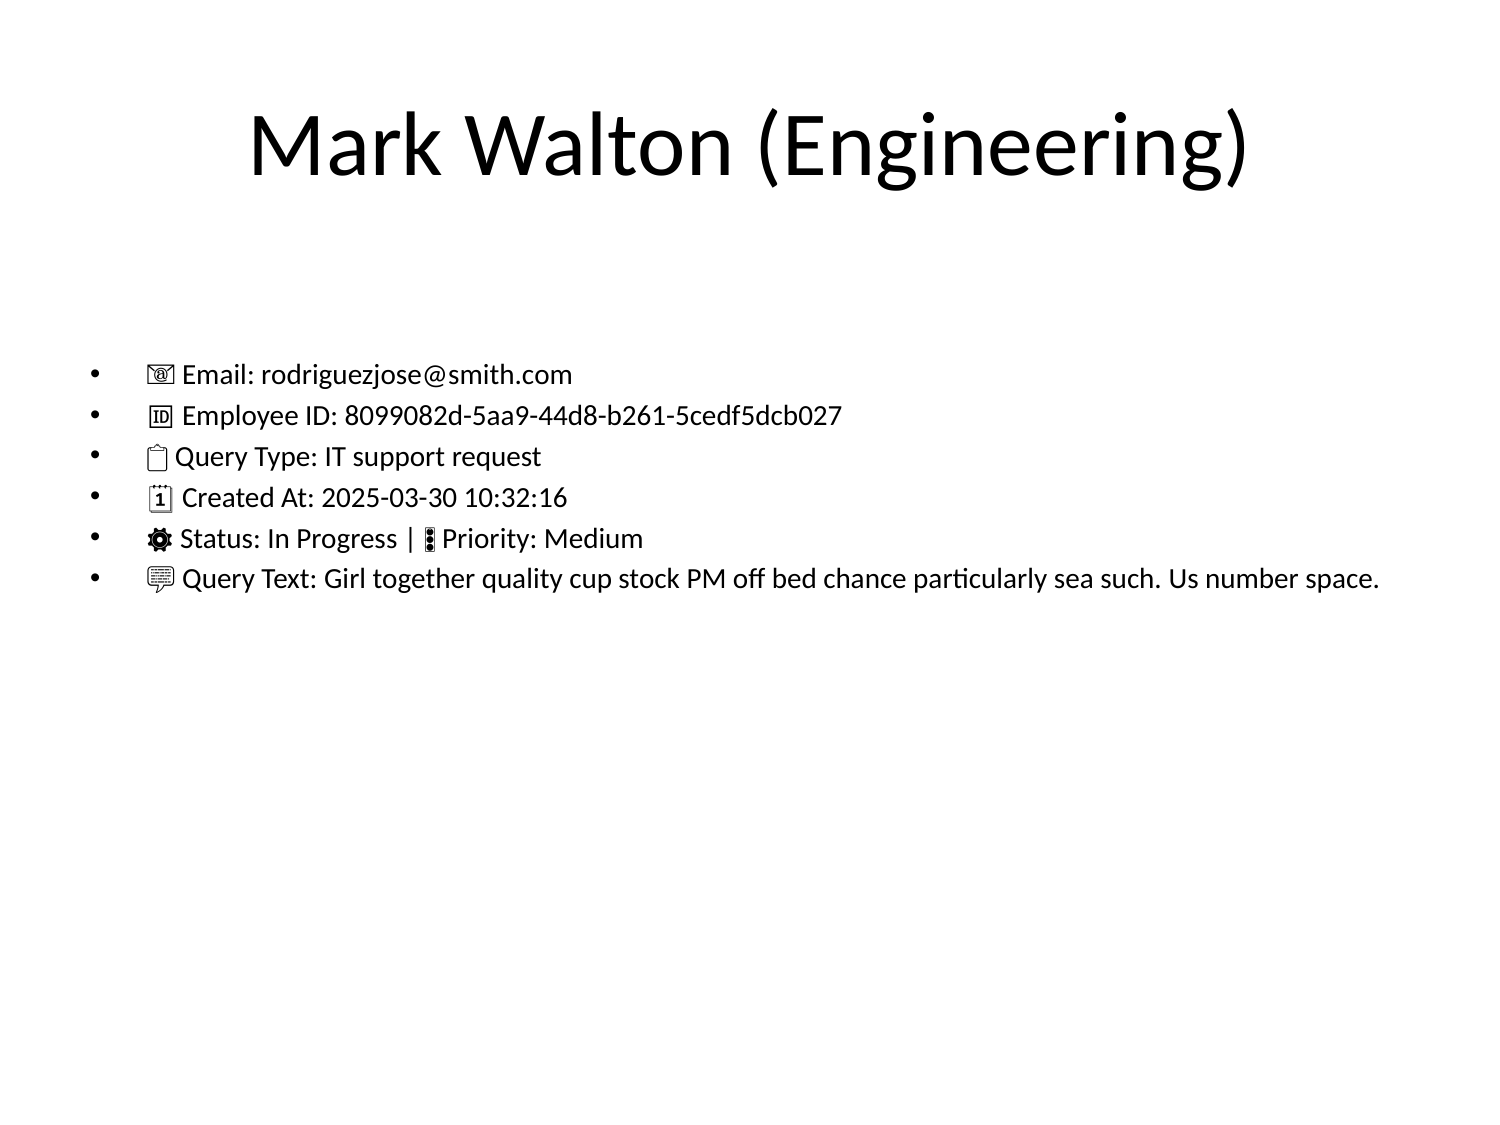

# Mark Walton (Engineering)

📧 Email: rodriguezjose@smith.com
🆔 Employee ID: 8099082d-5aa9-44d8-b261-5cedf5dcb027
📋 Query Type: IT support request
🗓 Created At: 2025-03-30 10:32:16
⚙ Status: In Progress | 🚦 Priority: Medium
💬 Query Text: Girl together quality cup stock PM off bed chance particularly sea such. Us number space.